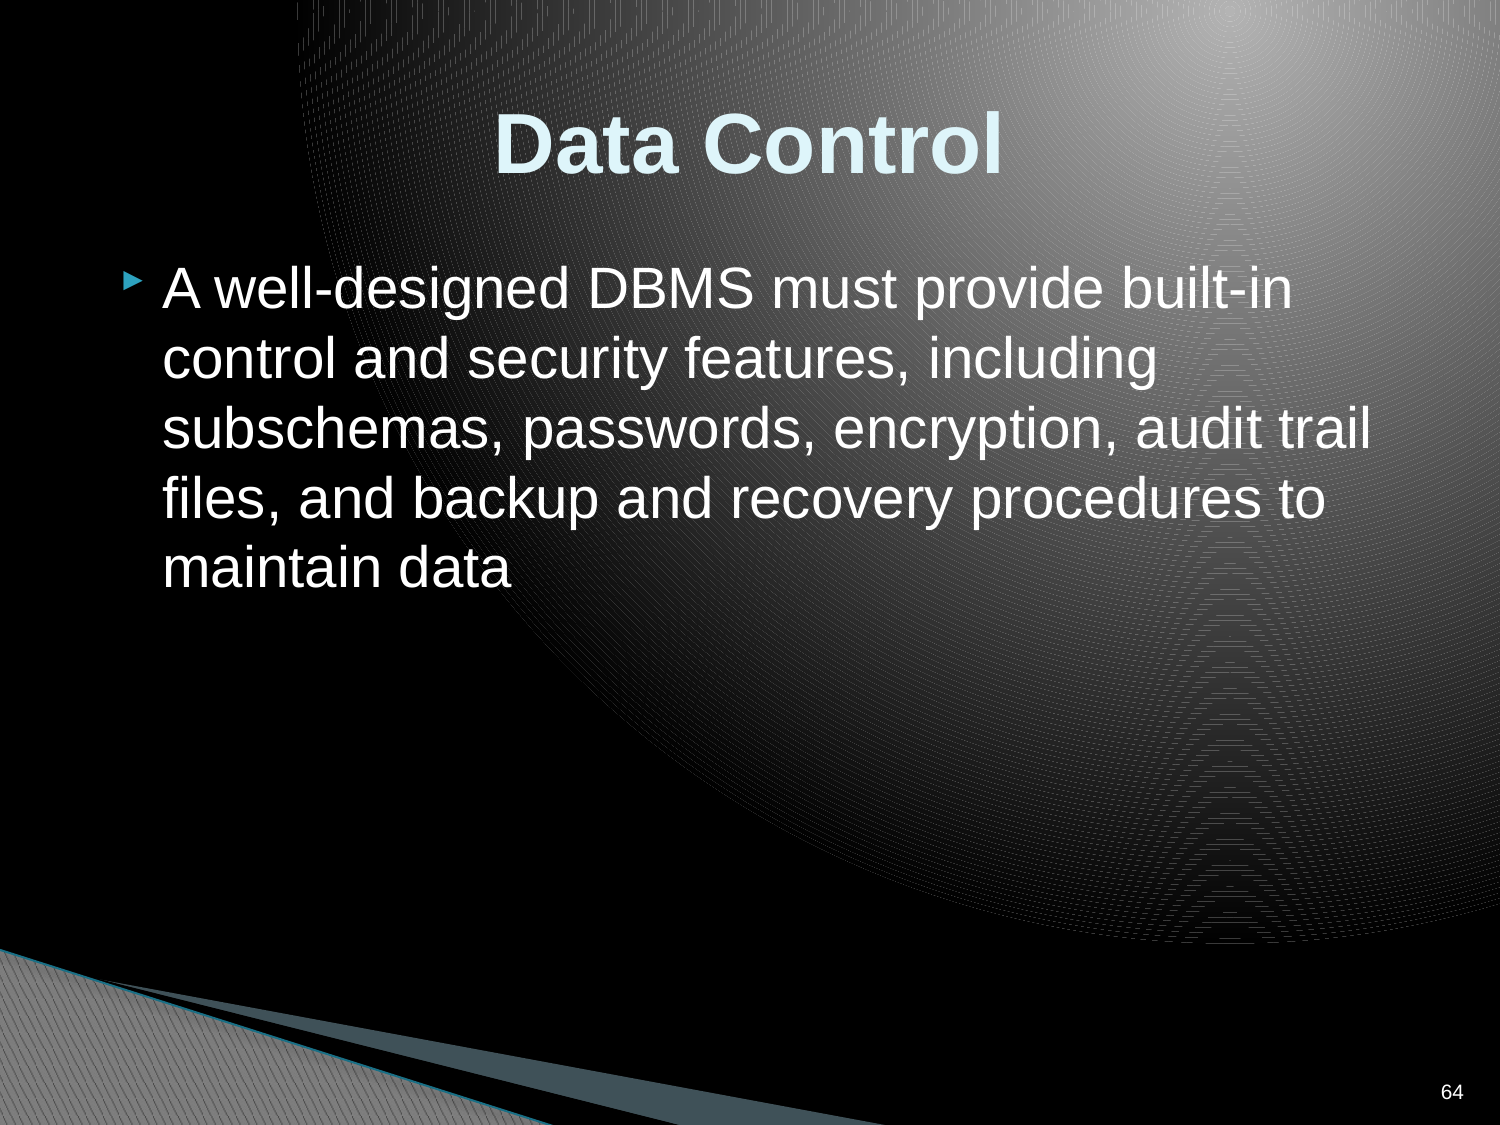

# Data Control
A well-designed DBMS must provide built-in control and security features, including subschemas, passwords, encryption, audit trail files, and backup and recovery procedures to maintain data

64